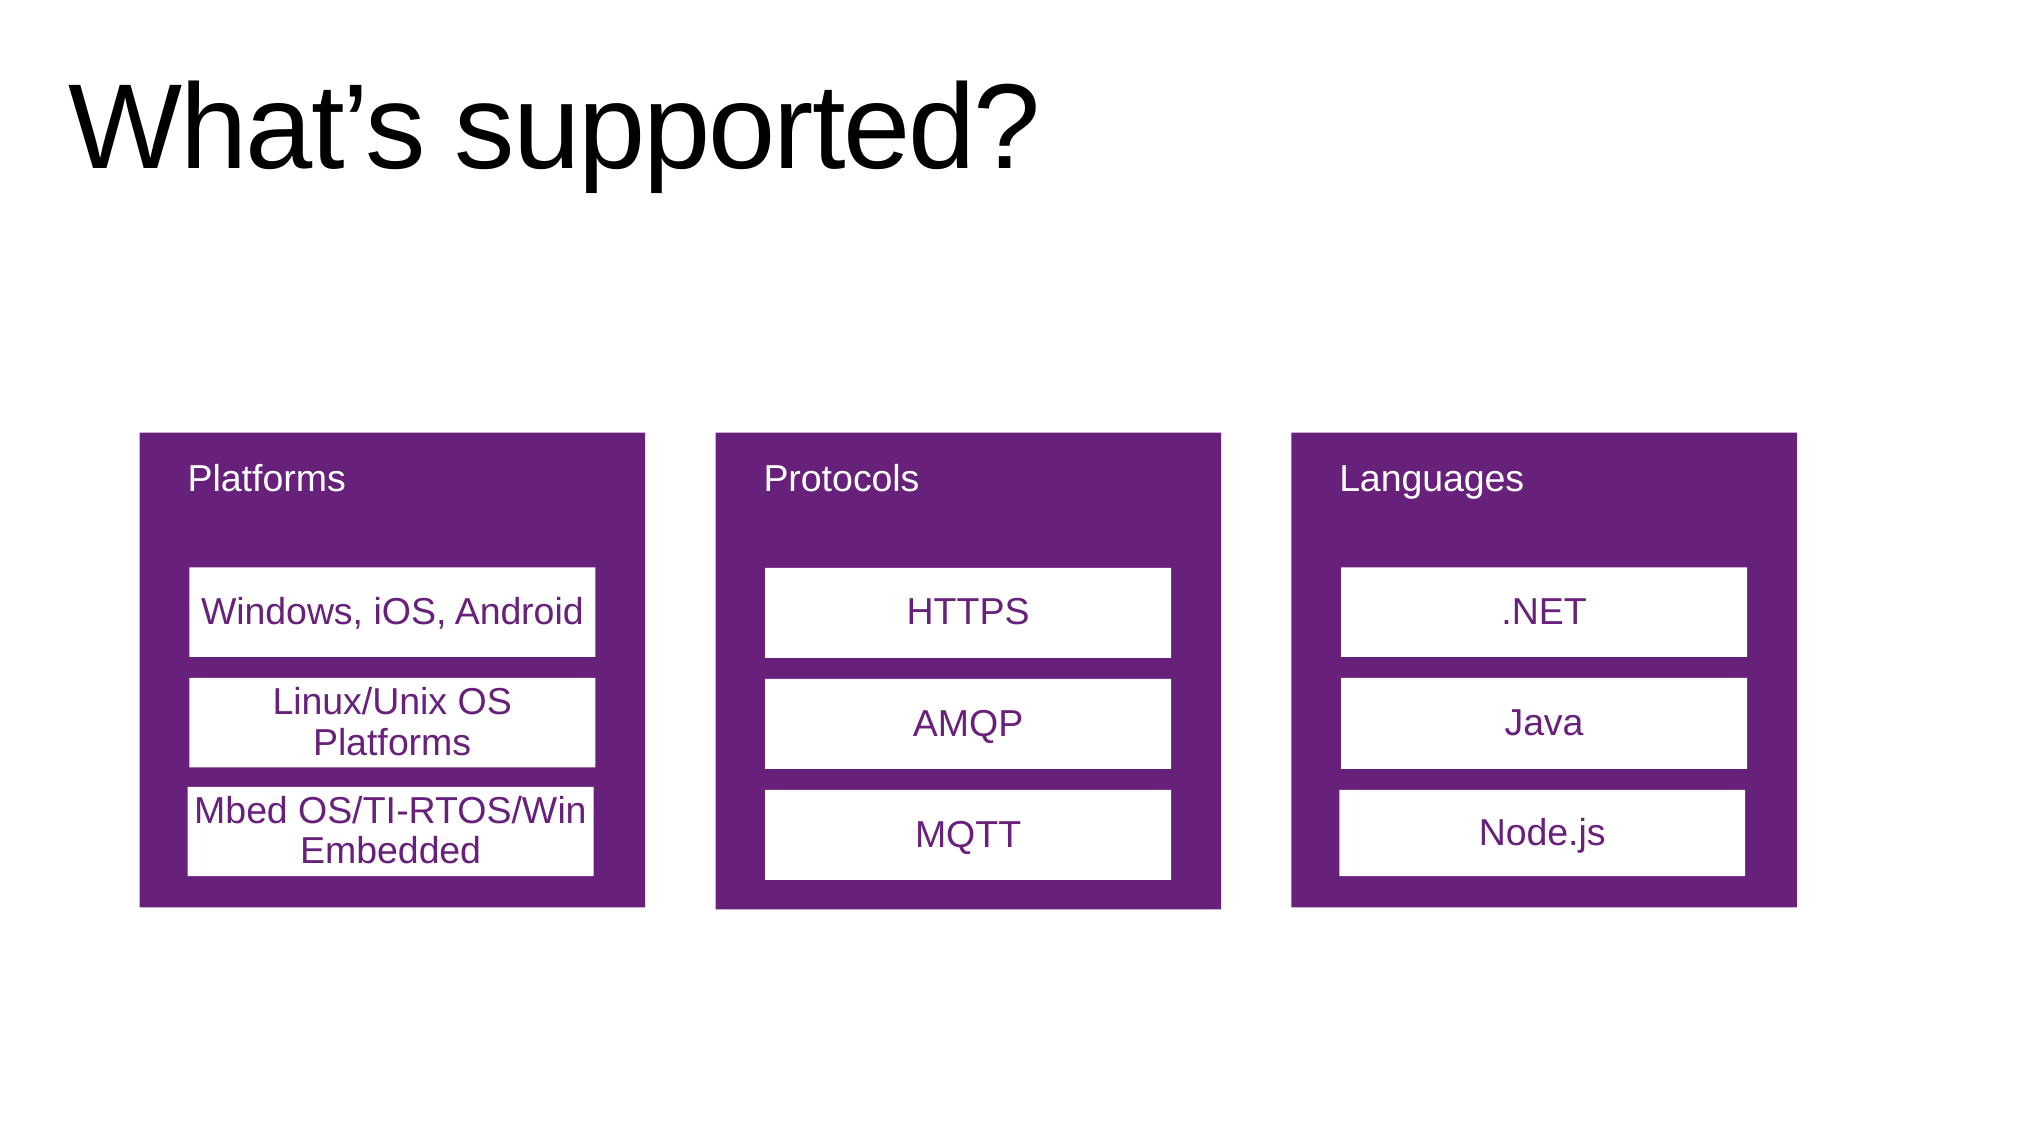

# What’s supported?

Platforms
Windows, iOS, Android
Linux/Unix OS Platforms
Mbed OS/TI-RTOS/Win Embedded

Protocols
HTTPS
AMQP
MQTT

Languages
.NET
Java
Node.js